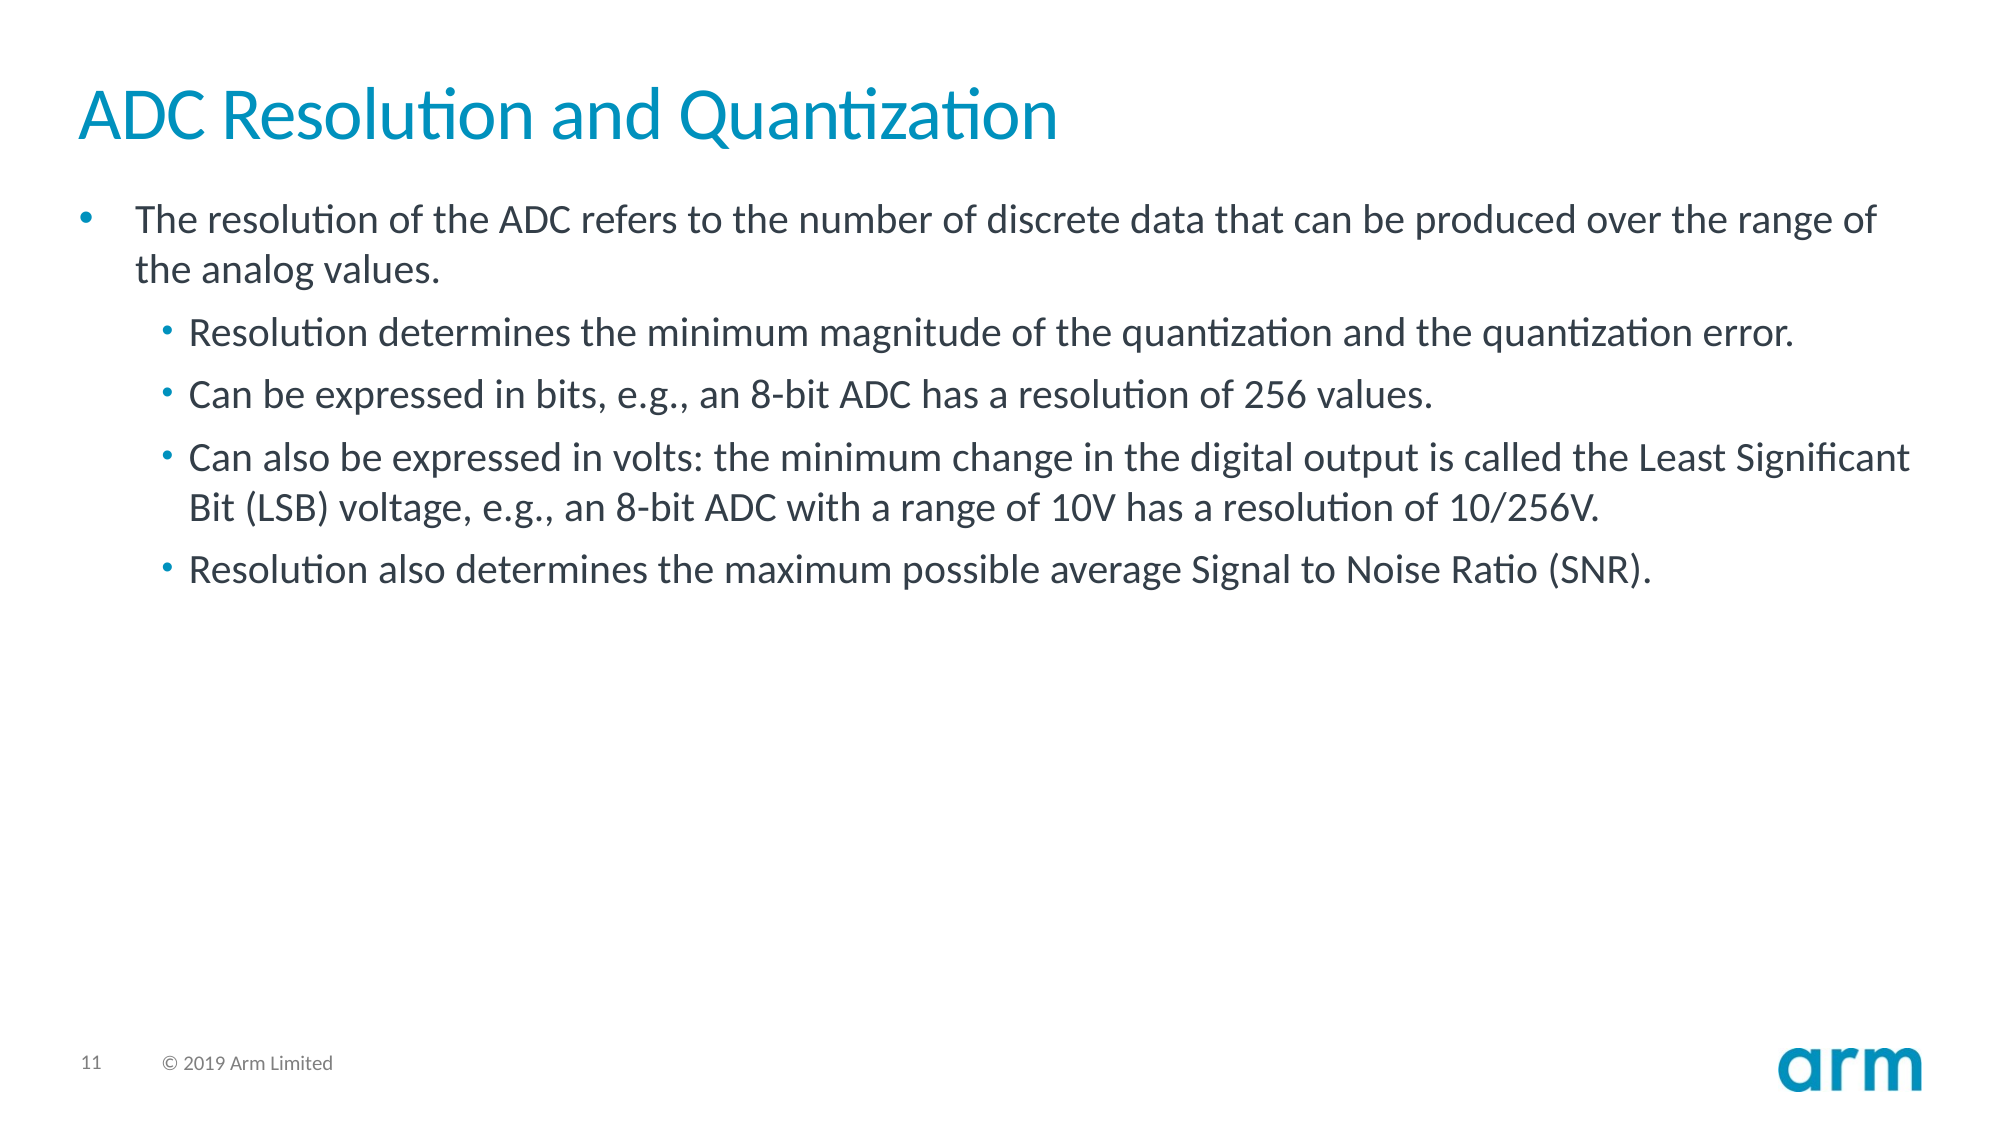

# ADC Resolution and Quantization
The resolution of the ADC refers to the number of discrete data that can be produced over the range of the analog values.
Resolution determines the minimum magnitude of the quantization and the quantization error.
Can be expressed in bits, e.g., an 8-bit ADC has a resolution of 256 values.
Can also be expressed in volts: the minimum change in the digital output is called the Least Significant Bit (LSB) voltage, e.g., an 8-bit ADC with a range of 10V has a resolution of 10/256V.
Resolution also determines the maximum possible average Signal to Noise Ratio (SNR).